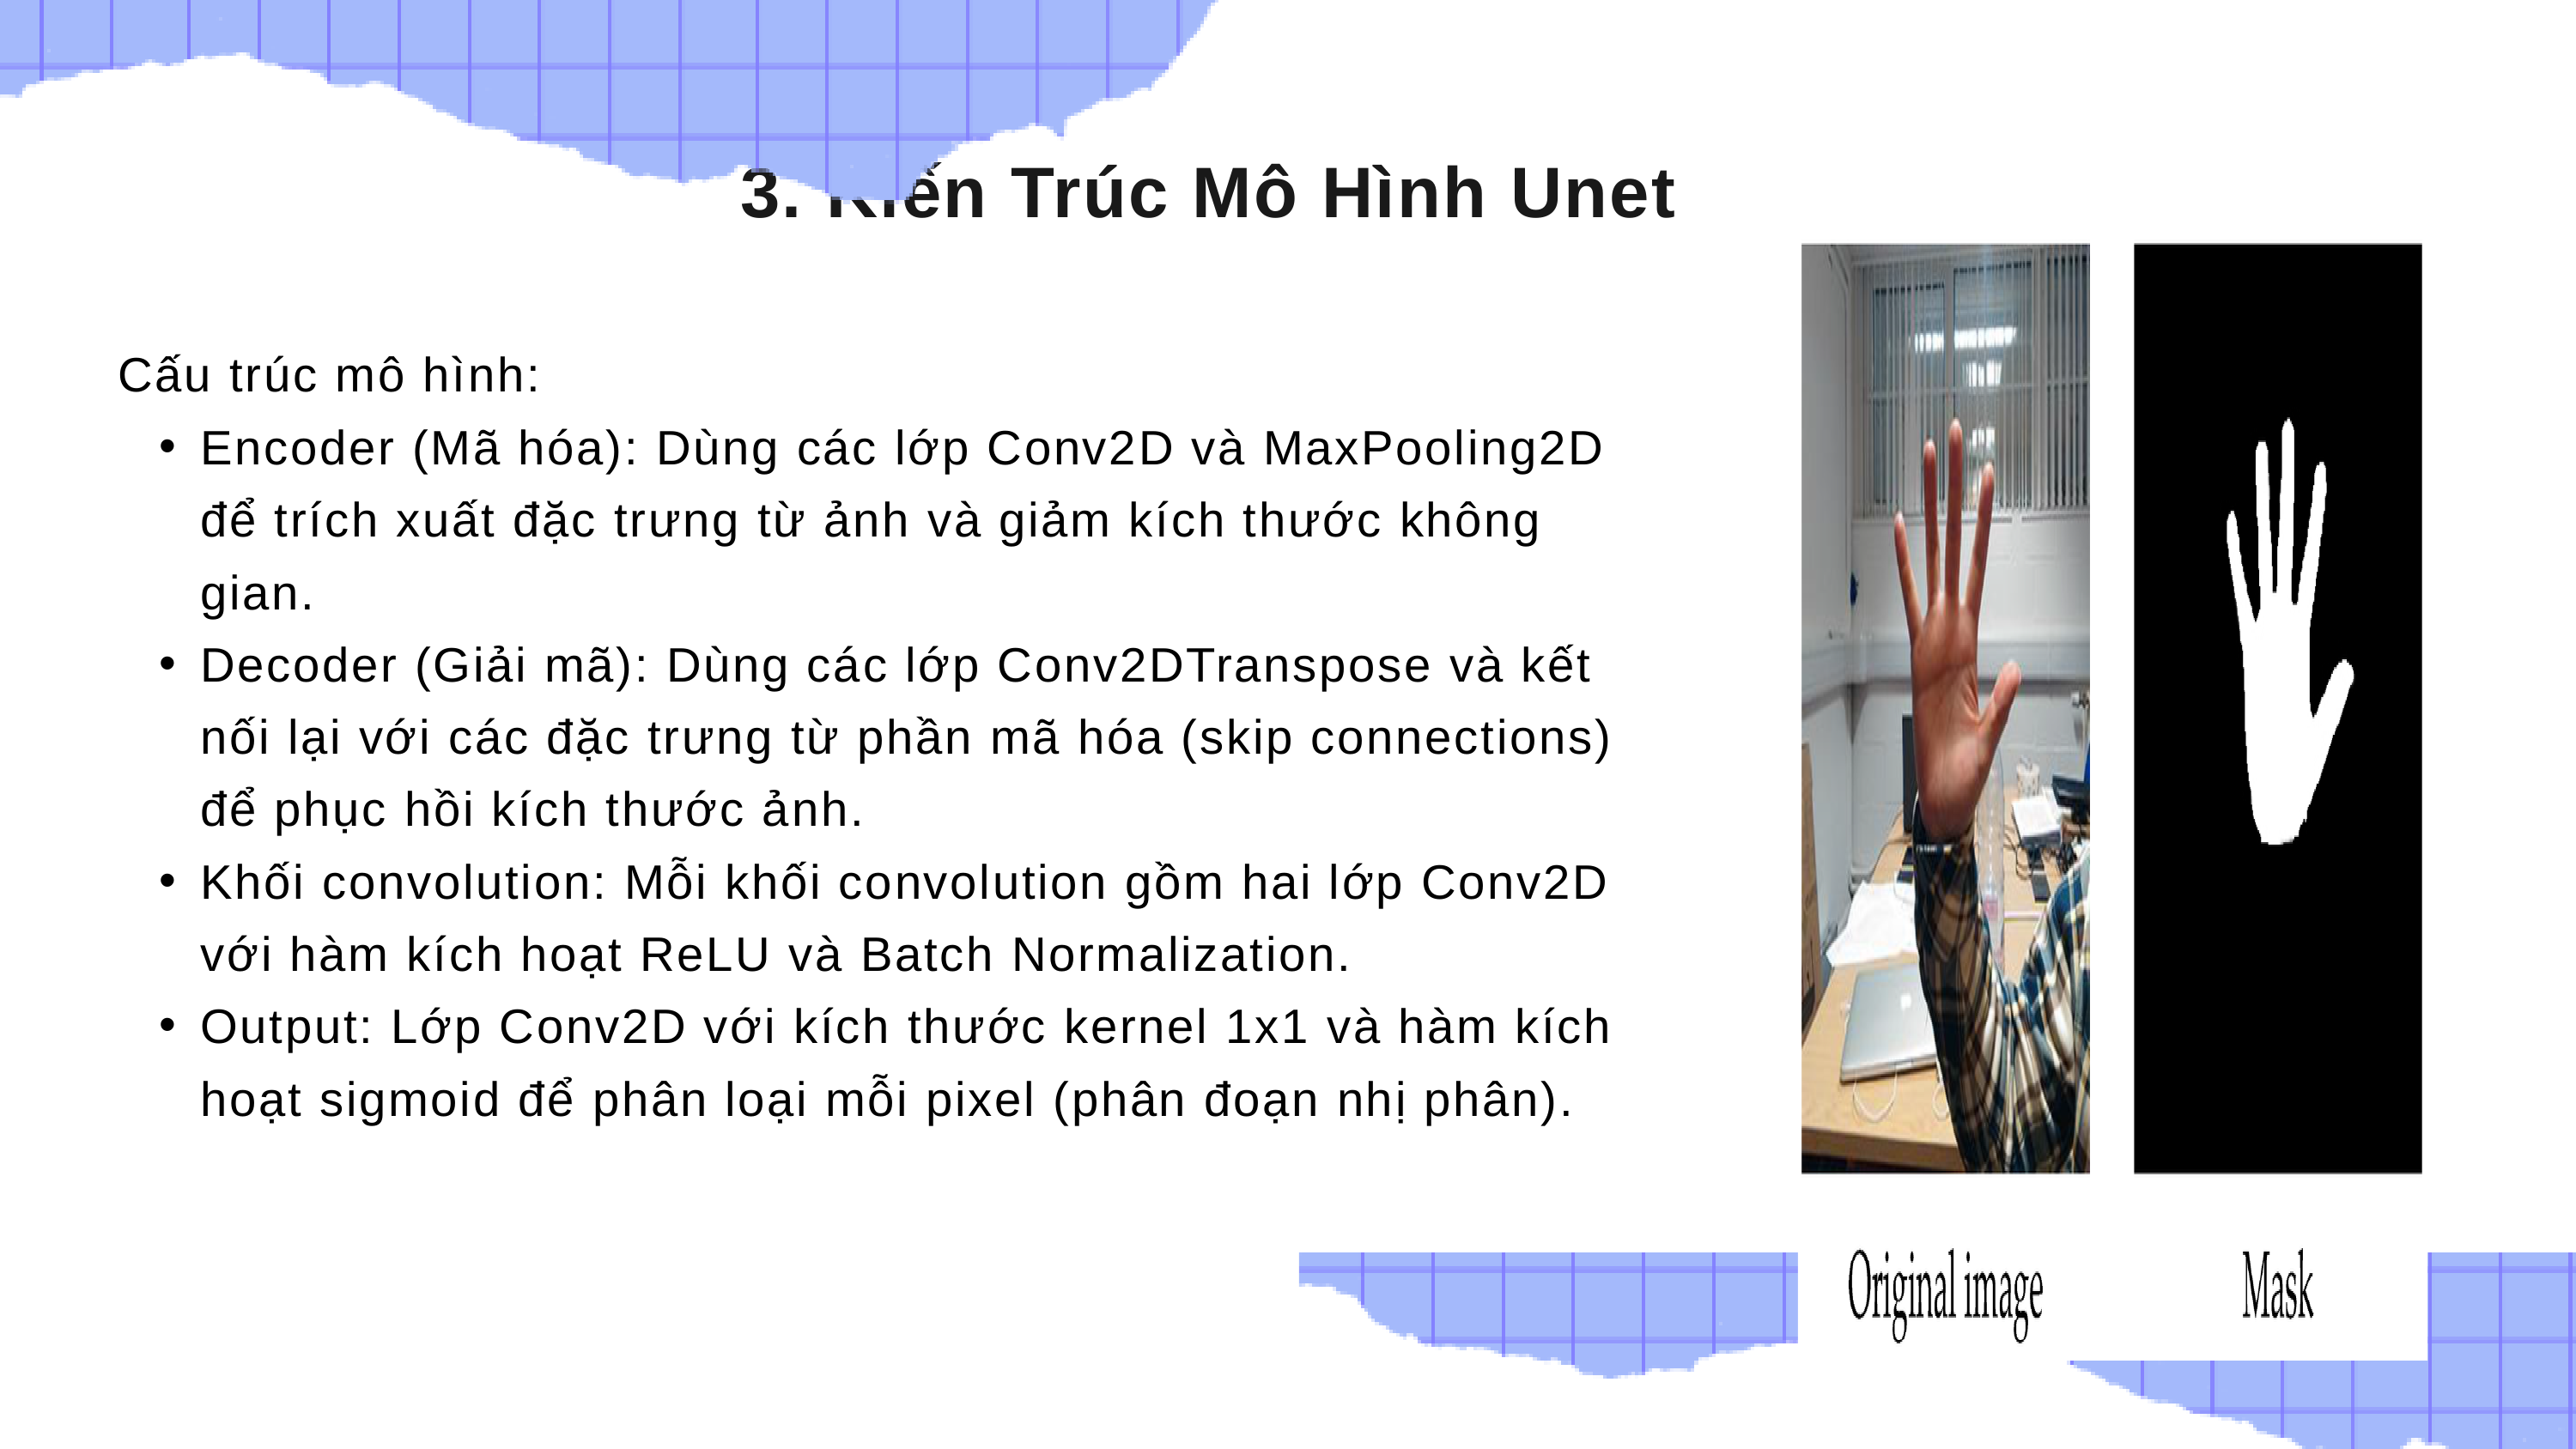

3. Kiến Trúc Mô Hình Unet

Cấu trúc mô hình:
Encoder (Mã hóa): Dùng các lớp Conv2D và MaxPooling2D để trích xuất đặc trưng từ ảnh và giảm kích thước không gian.
Decoder (Giải mã): Dùng các lớp Conv2DTranspose và kết nối lại với các đặc trưng từ phần mã hóa (skip connections) để phục hồi kích thước ảnh.
Khối convolution: Mỗi khối convolution gồm hai lớp Conv2D với hàm kích hoạt ReLU và Batch Normalization.
Output: Lớp Conv2D với kích thước kernel 1x1 và hàm kích hoạt sigmoid để phân loại mỗi pixel (phân đoạn nhị phân).
Cảm hứng

Tầm nhìn
SÁNG TẠO
Động não